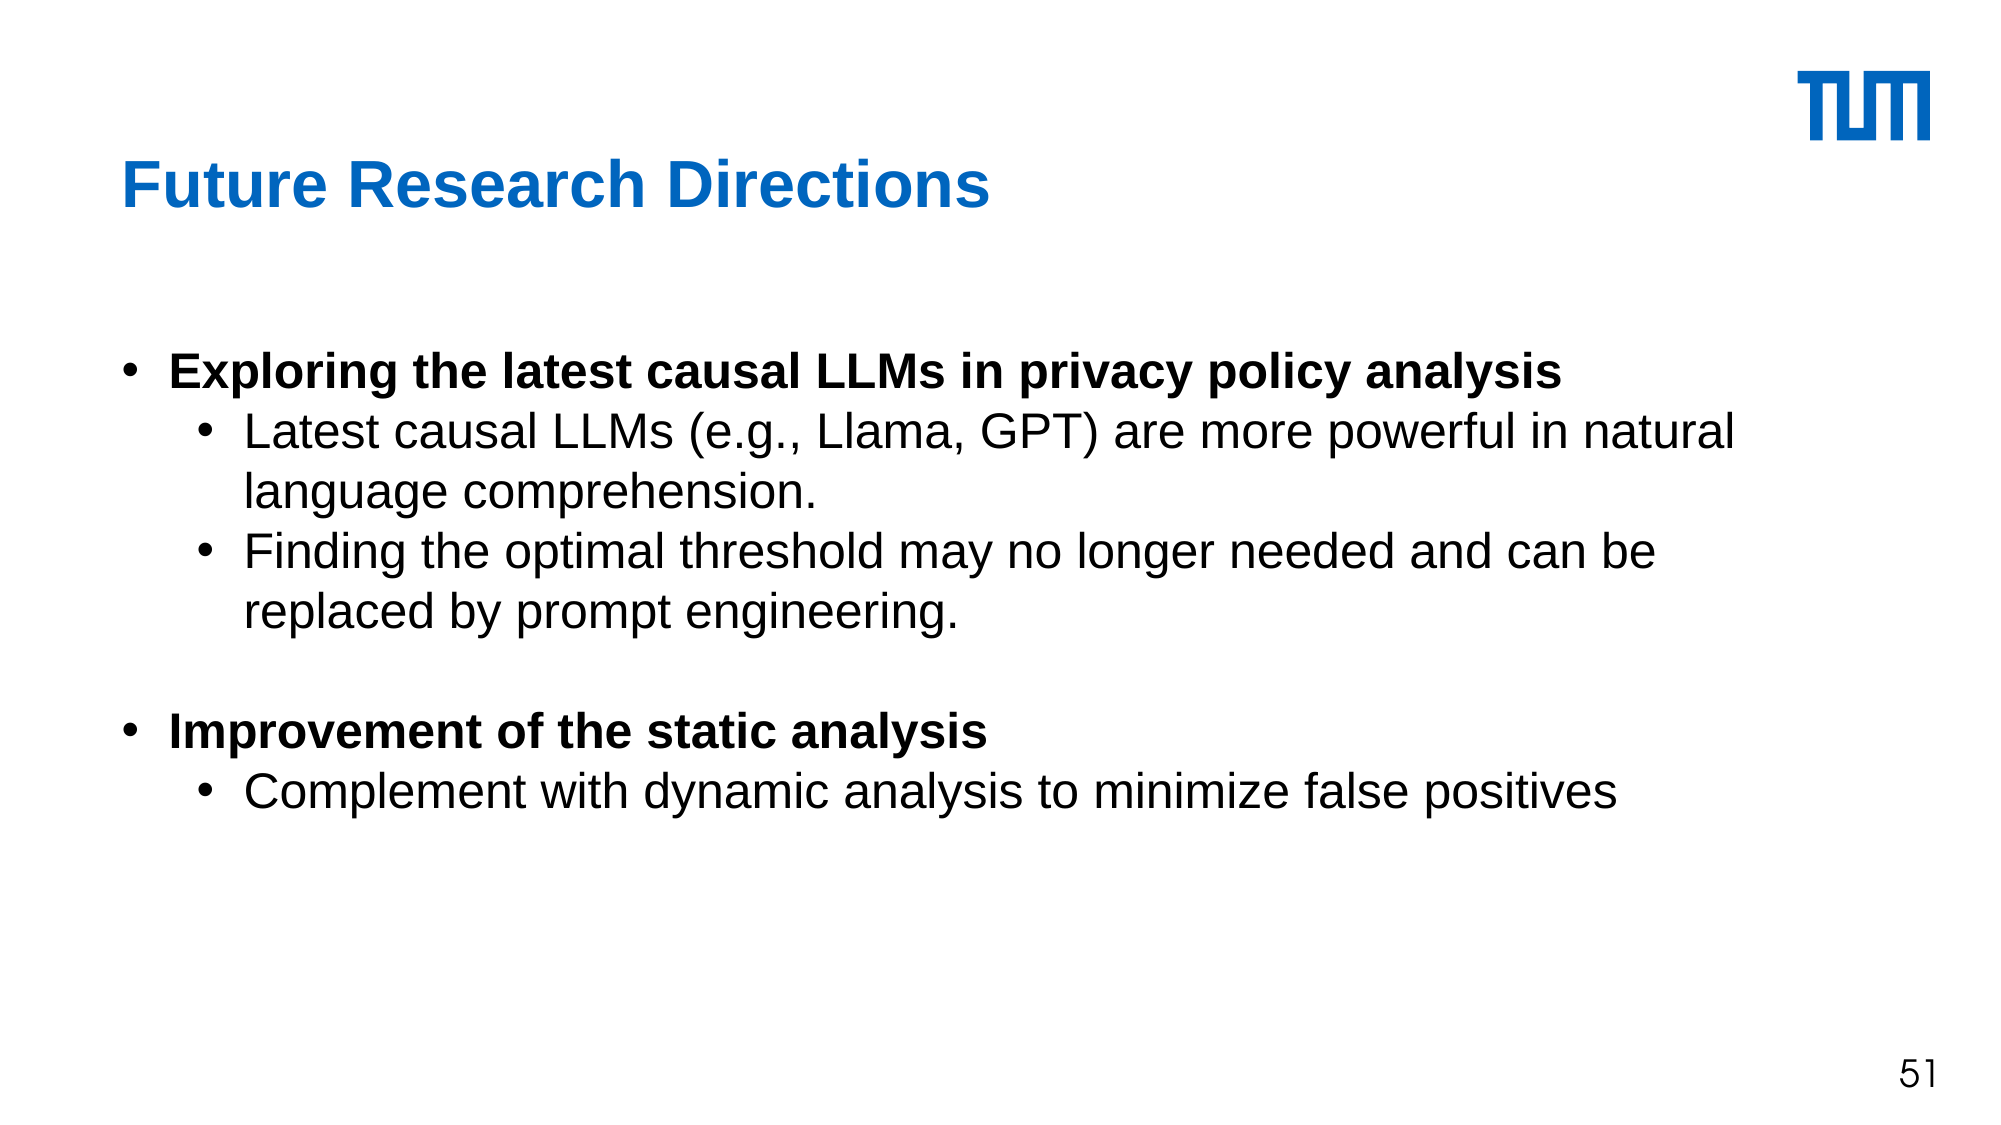

# Future Research Directions
Exploring the latest causal LLMs in privacy policy analysis
Latest causal LLMs (e.g., Llama, GPT) are more powerful in natural language comprehension.
Finding the optimal threshold may no longer needed and can be replaced by prompt engineering.

Improvement of the static analysis
Complement with dynamic analysis to minimize false positives
51